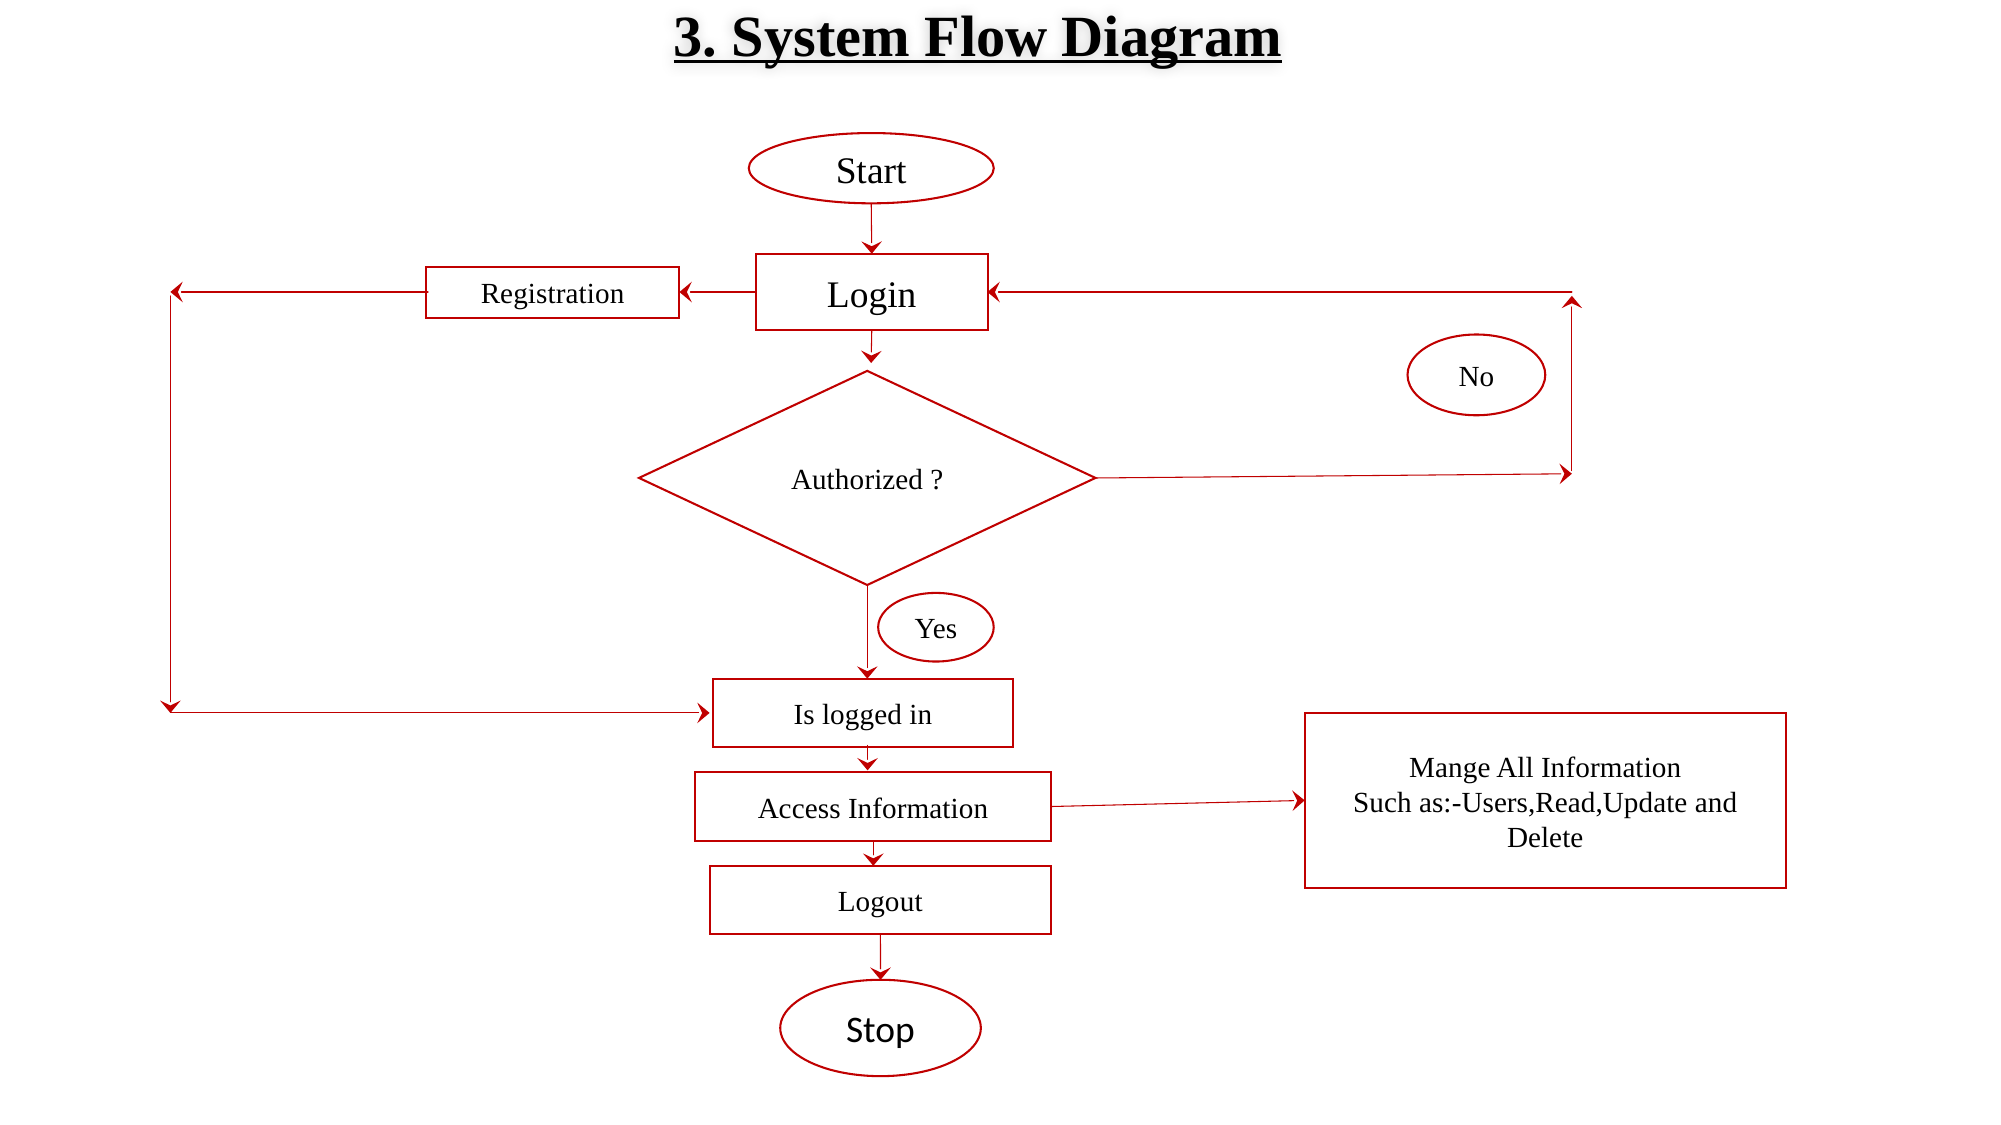

# 3. System Flow Diagram
Start
Login
Registration
No
Authorized ?
Yes
Is logged in
Mange All Information
Such as:-Users,Read,Update and Delete
Access Information
Logout
Stop